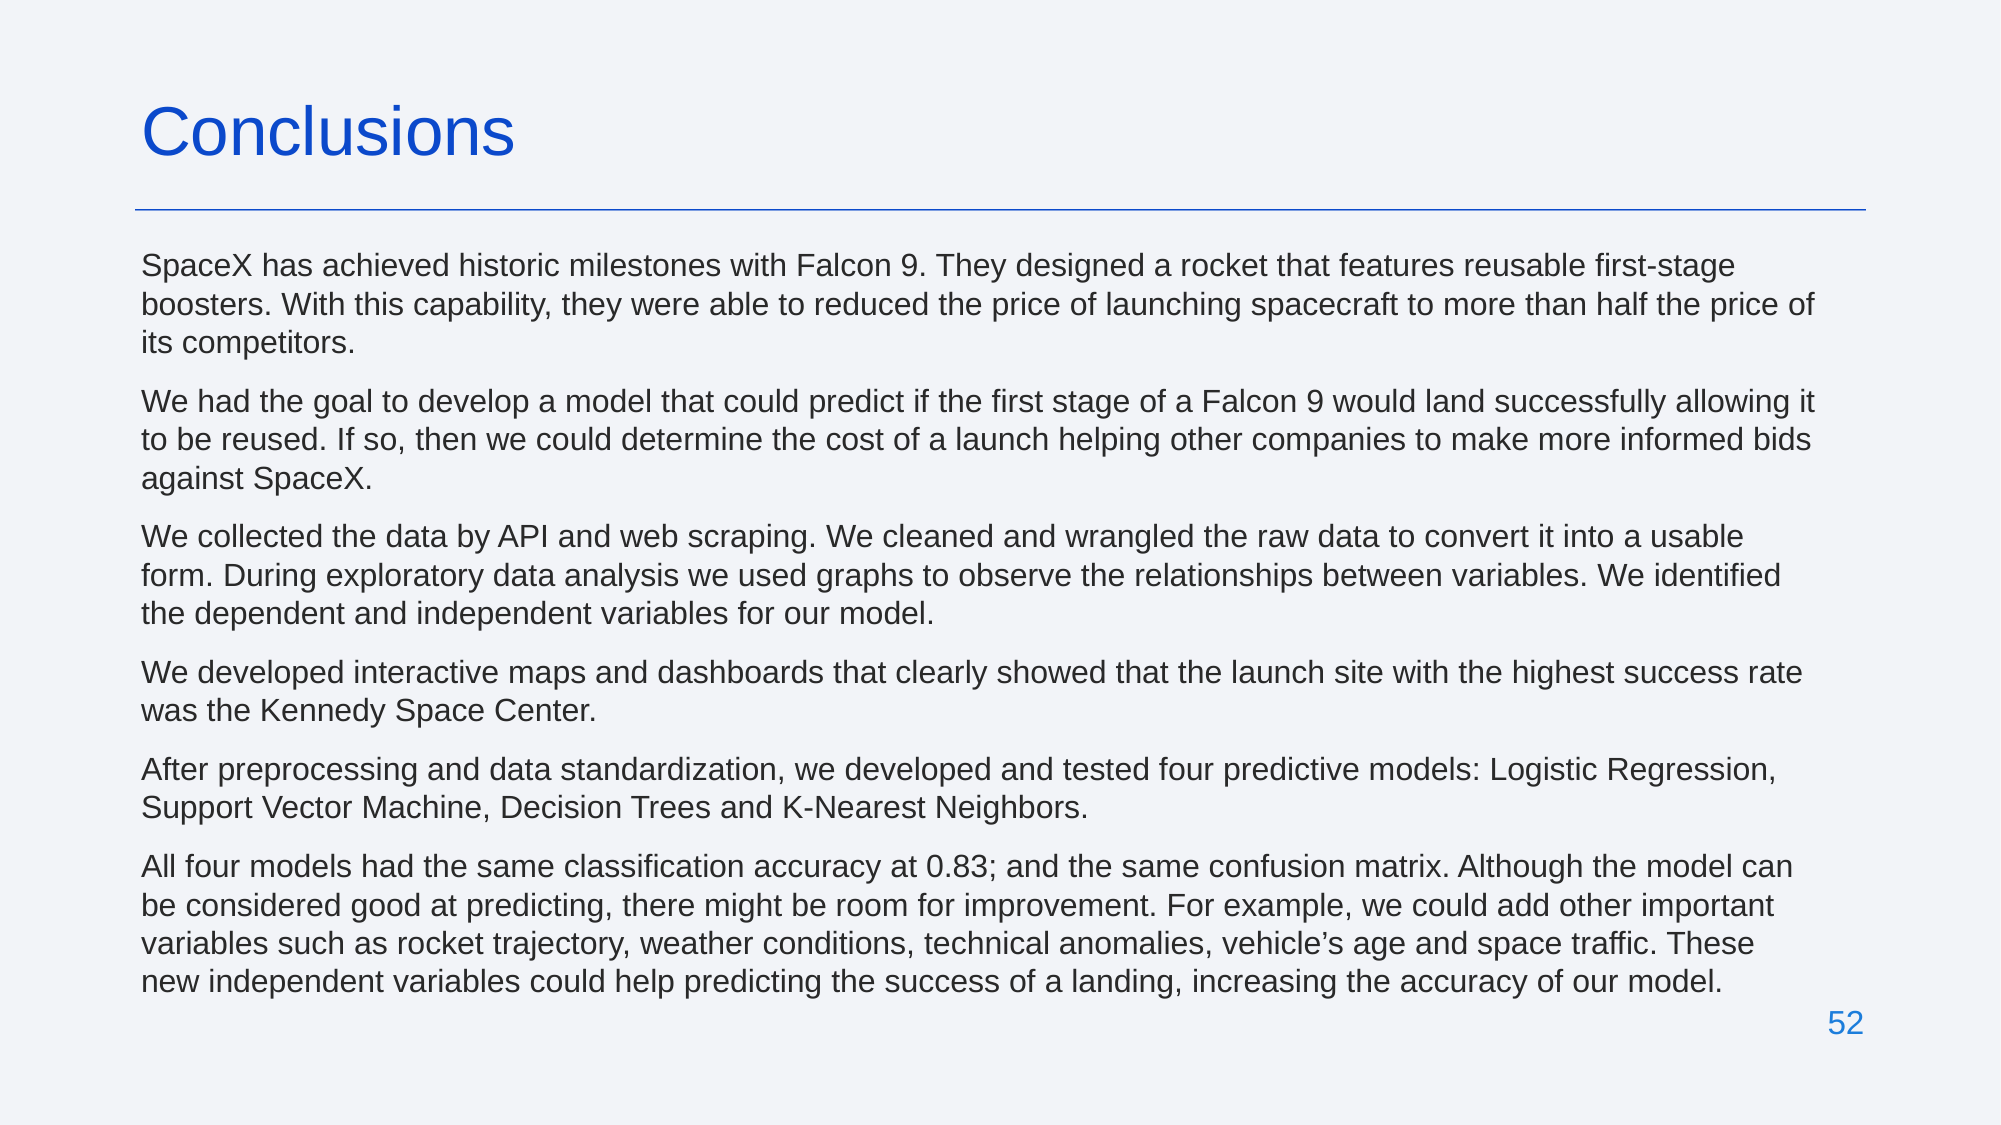

Conclusions
SpaceX has achieved historic milestones with Falcon 9. They designed a rocket that features reusable first-stage boosters. With this capability, they were able to reduced the price of launching spacecraft to more than half the price of its competitors.
We had the goal to develop a model that could predict if the first stage of a Falcon 9 would land successfully allowing it to be reused. If so, then we could determine the cost of a launch helping other companies to make more informed bids against SpaceX.
We collected the data by API and web scraping. We cleaned and wrangled the raw data to convert it into a usable form. During exploratory data analysis we used graphs to observe the relationships between variables. We identified the dependent and independent variables for our model.
We developed interactive maps and dashboards that clearly showed that the launch site with the highest success rate was the Kennedy Space Center.
After preprocessing and data standardization, we developed and tested four predictive models: Logistic Regression, Support Vector Machine, Decision Trees and K-Nearest Neighbors.
All four models had the same classification accuracy at 0.83; and the same confusion matrix. Although the model can be considered good at predicting, there might be room for improvement. For example, we could add other important variables such as rocket trajectory, weather conditions, technical anomalies, vehicle’s age and space traffic. These new independent variables could help predicting the success of a landing, increasing the accuracy of our model.

52